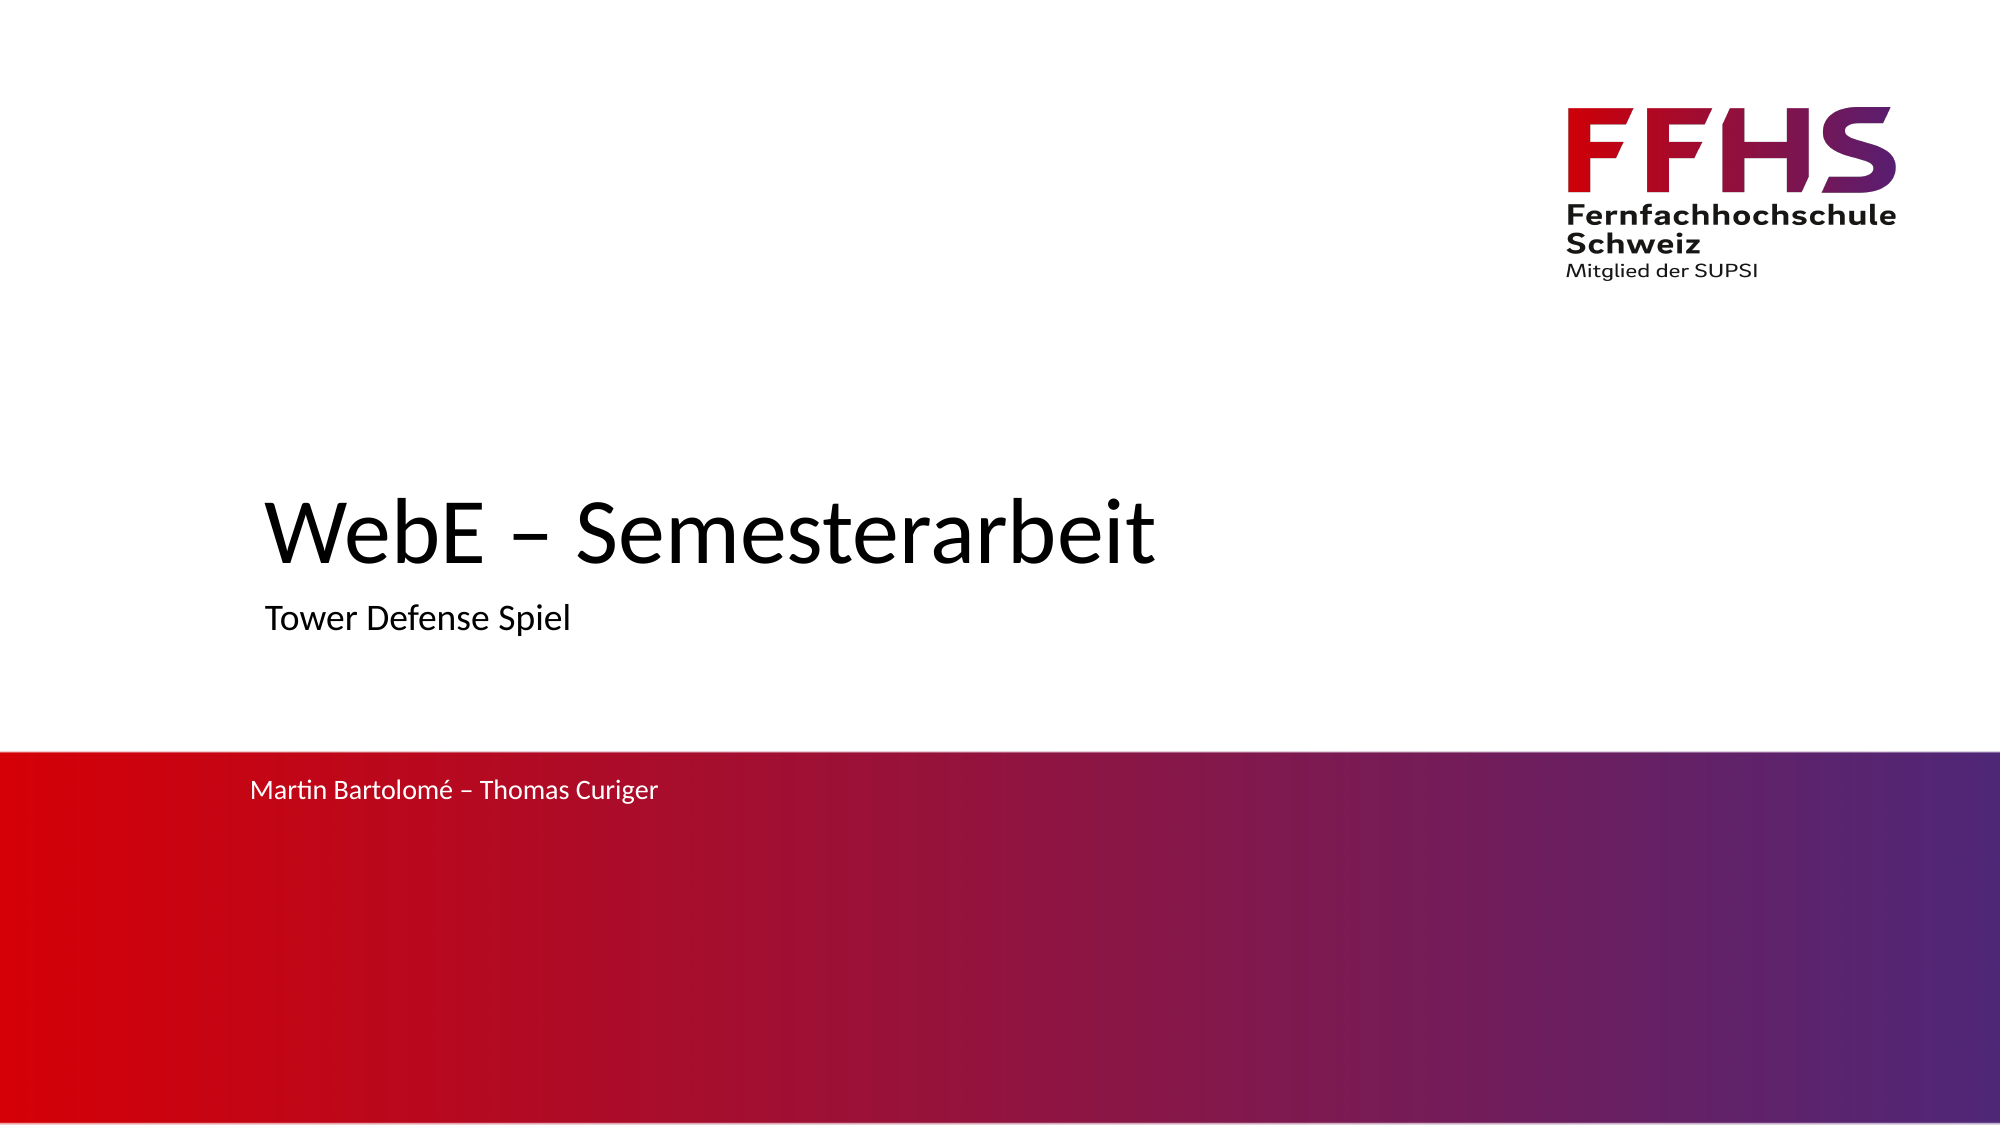

# WebE – Semesterarbeit
Tower Defense Spiel
Martin Bartolomé – Thomas Curiger